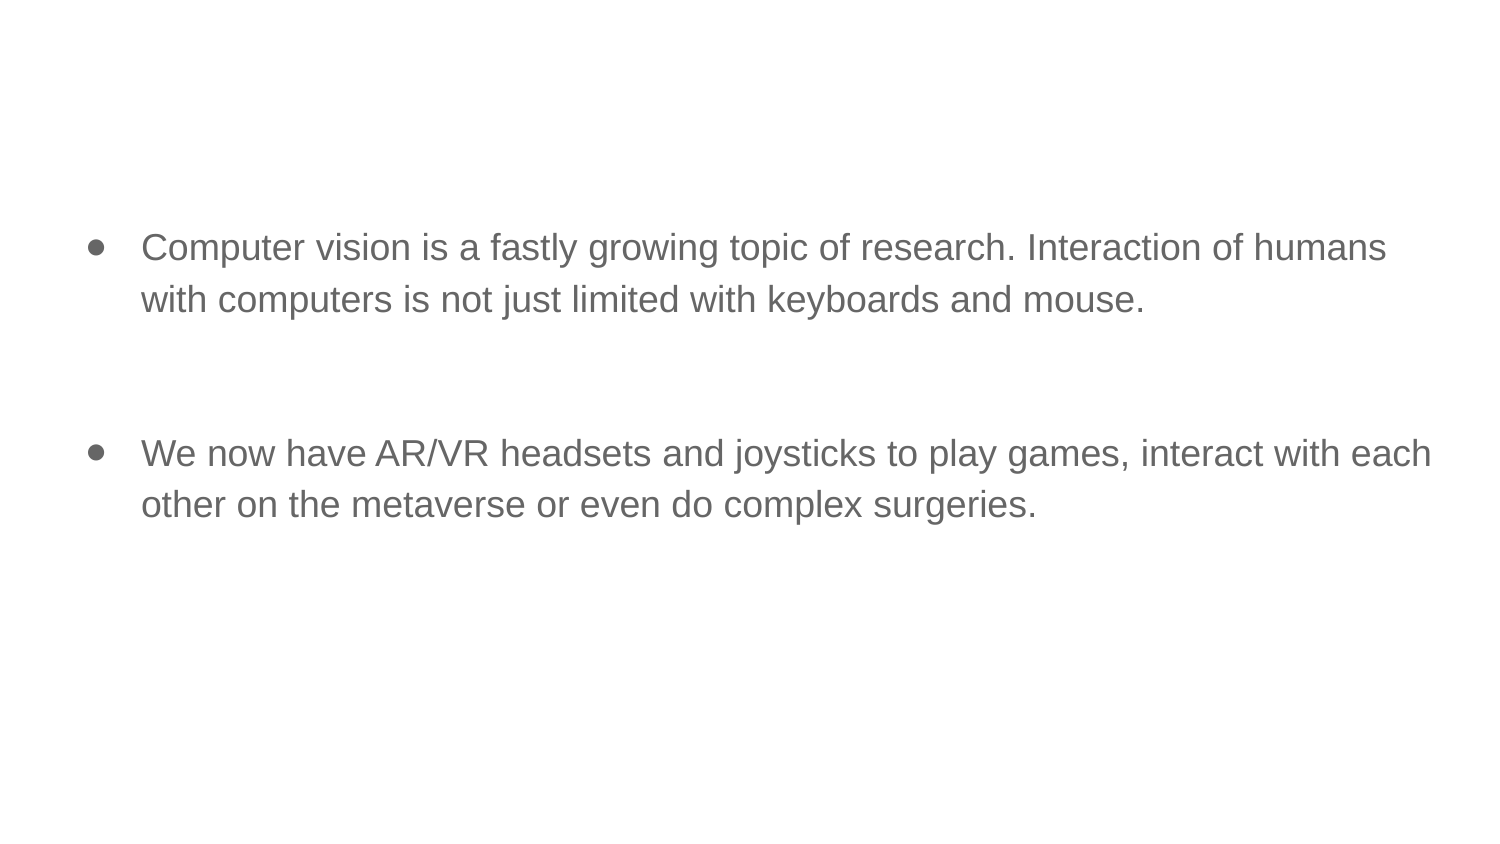

Computer vision is a fastly growing topic of research. Interaction of humans with computers is not just limited with keyboards and mouse.

We now have AR/VR headsets and joysticks to play games, interact with each other on the metaverse or even do complex surgeries.